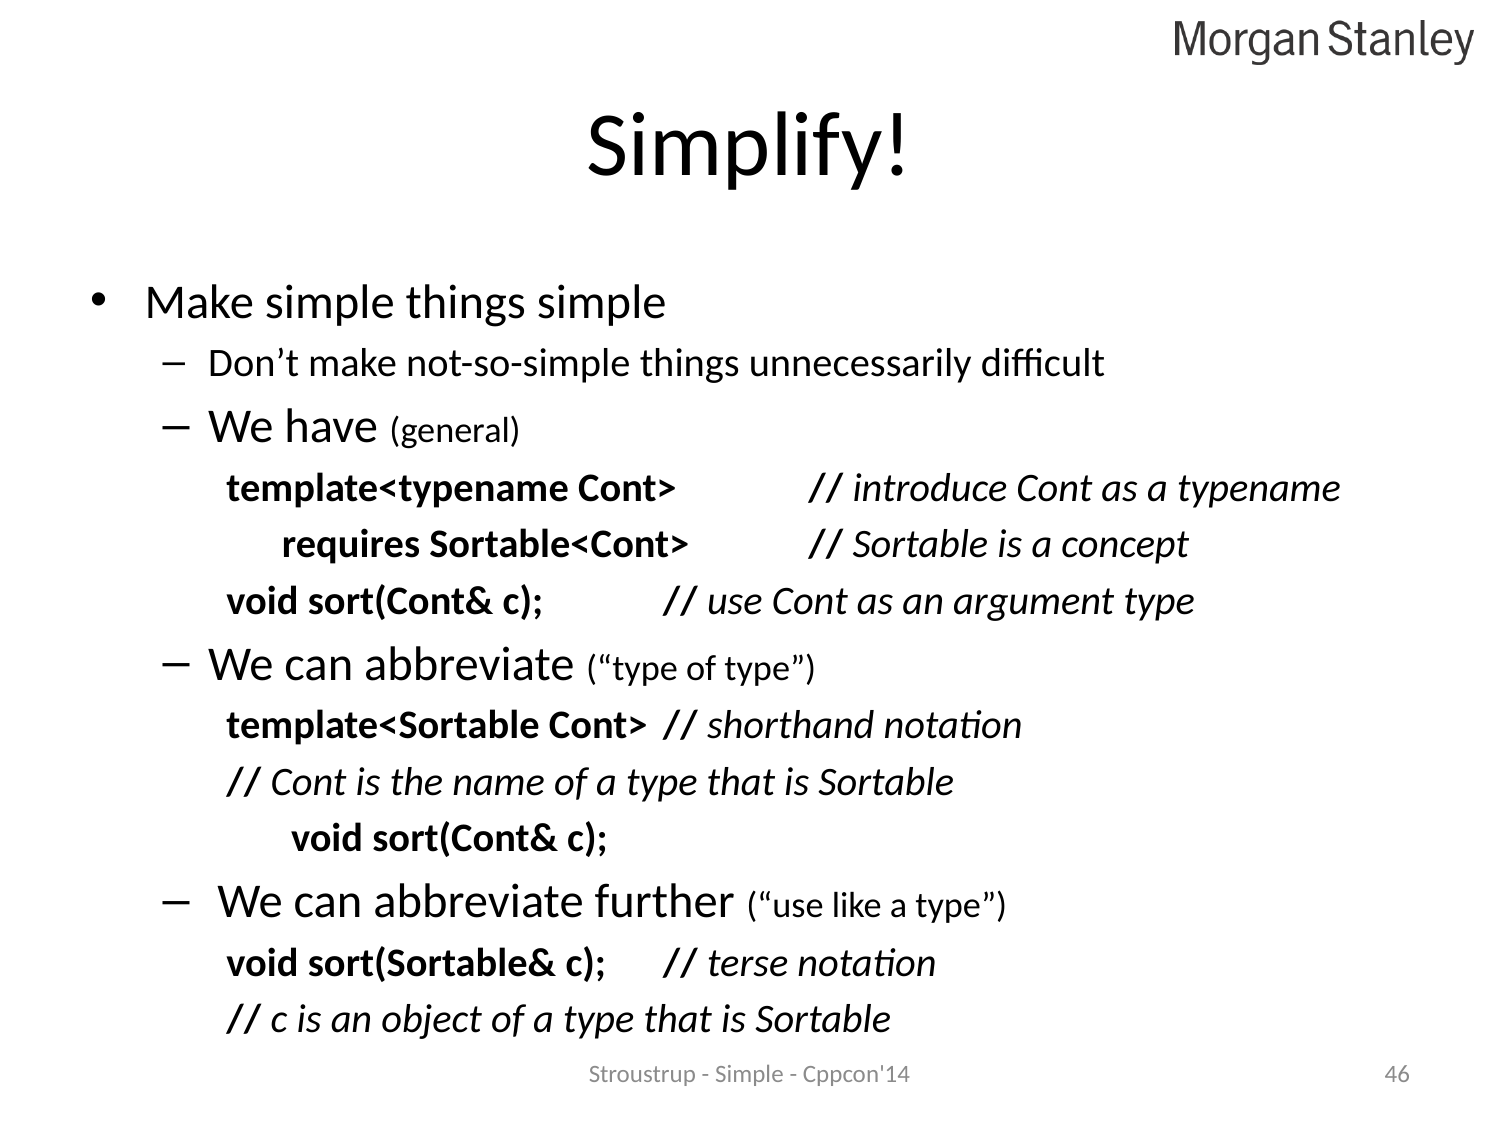

# Simplify!
Make simple things simple
Don’t make not-so-simple things unnecessarily difficult
We have (general)
template<typename Cont>	// introduce Cont as a typename
	      requires Sortable<Cont>	// Sortable is a concept
		void sort(Cont& c);	// use Cont as an argument type
We can abbreviate (“type of type”)
template<Sortable Cont>	// shorthand notation
				// Cont is the name of a type that is Sortable
	       void sort(Cont& c);
We can abbreviate further (“use like a type”)
void sort(Sortable& c);	// terse notation
				// c is an object of a type that is Sortable

Stroustrup - Simple - Cppcon'14
46